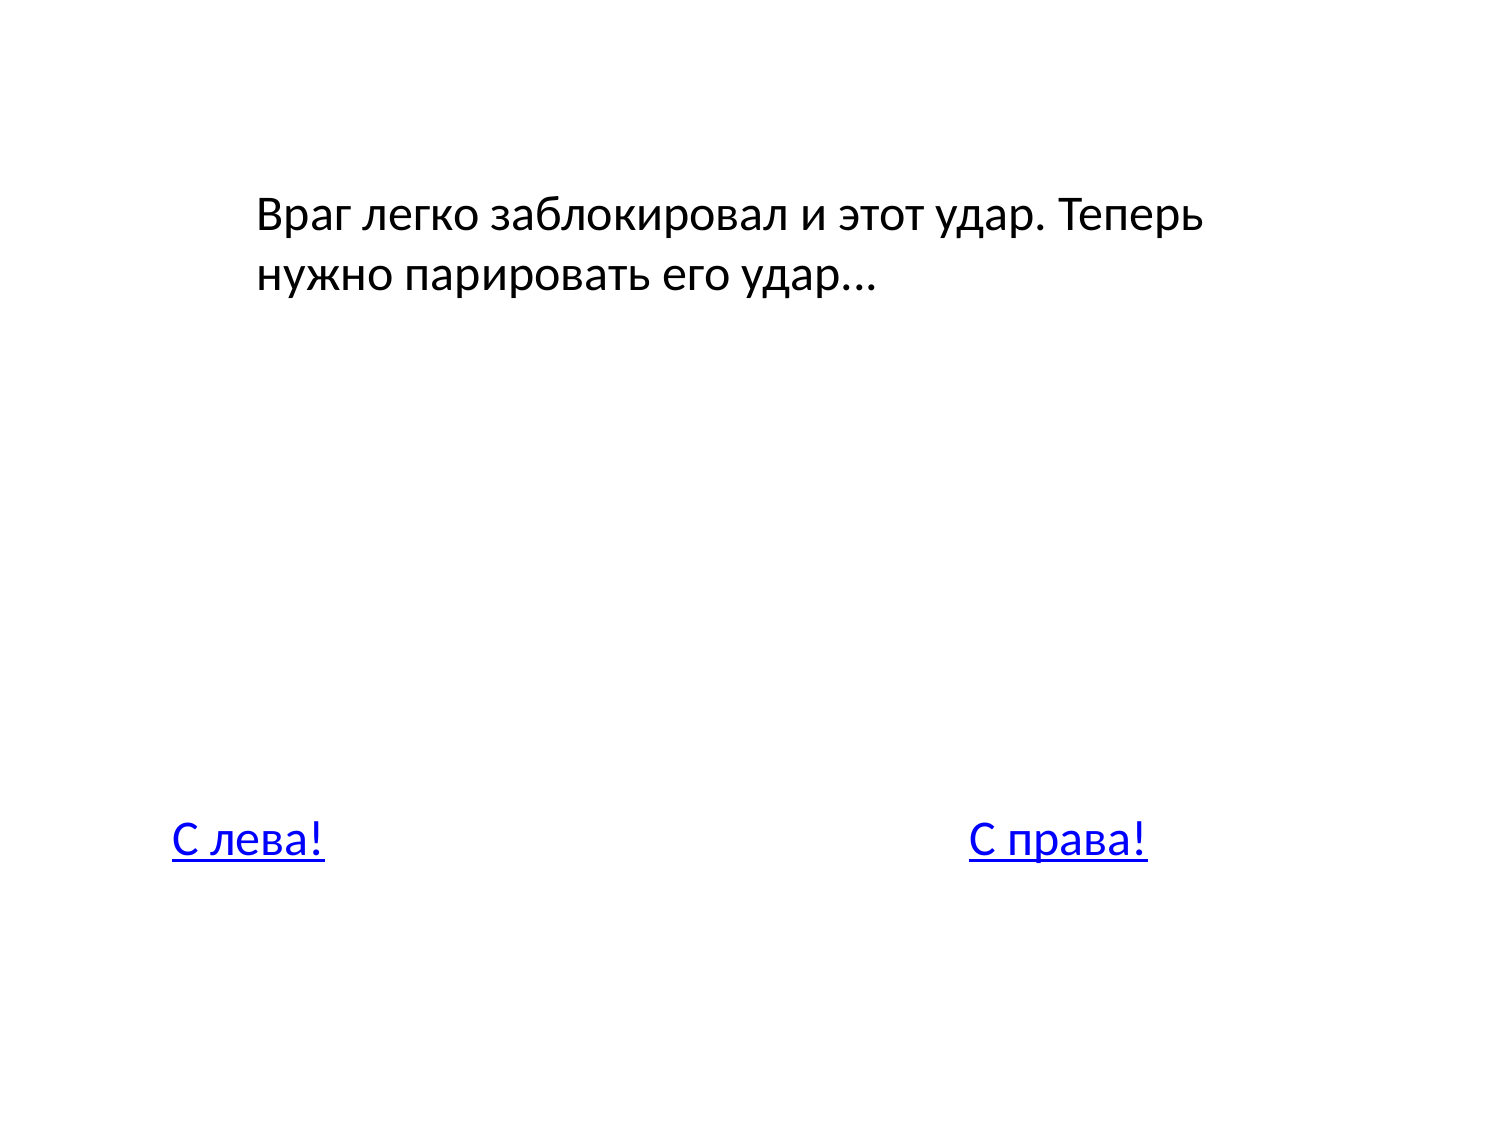

Враг легко заблокировал и этот удар. Теперь нужно парировать его удар...
С лева!
С права!